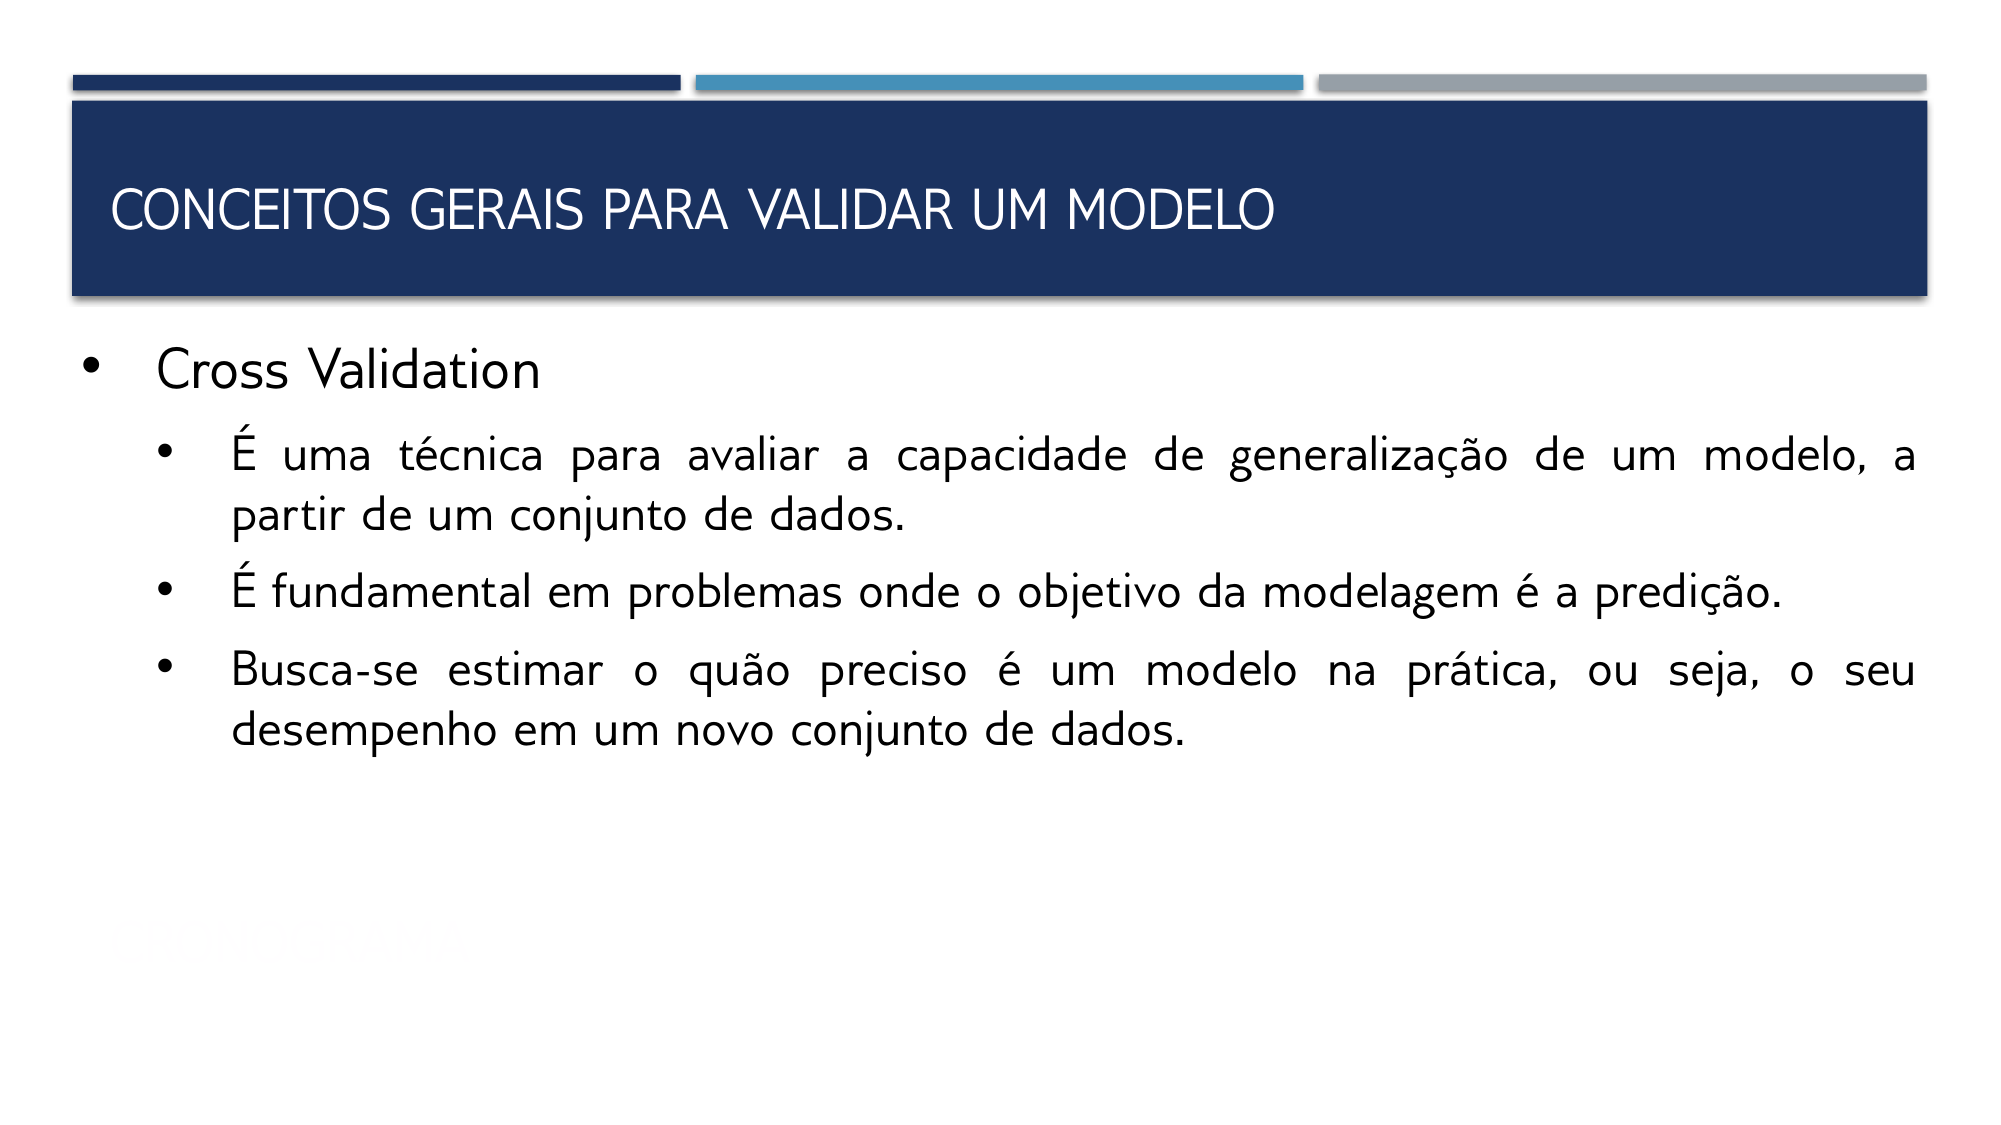

CONCEITOS GERAIS para validar um modelo
Cross Validation
É uma técnica para avaliar a capacidade de generalização de um modelo, a partir de um conjunto de dados.
É fundamental em problemas onde o objetivo da modelagem é a predição.
Busca-se estimar o quão preciso é um modelo na prática, ou seja, o seu desempenho em um novo conjunto de dados.

# cronograma